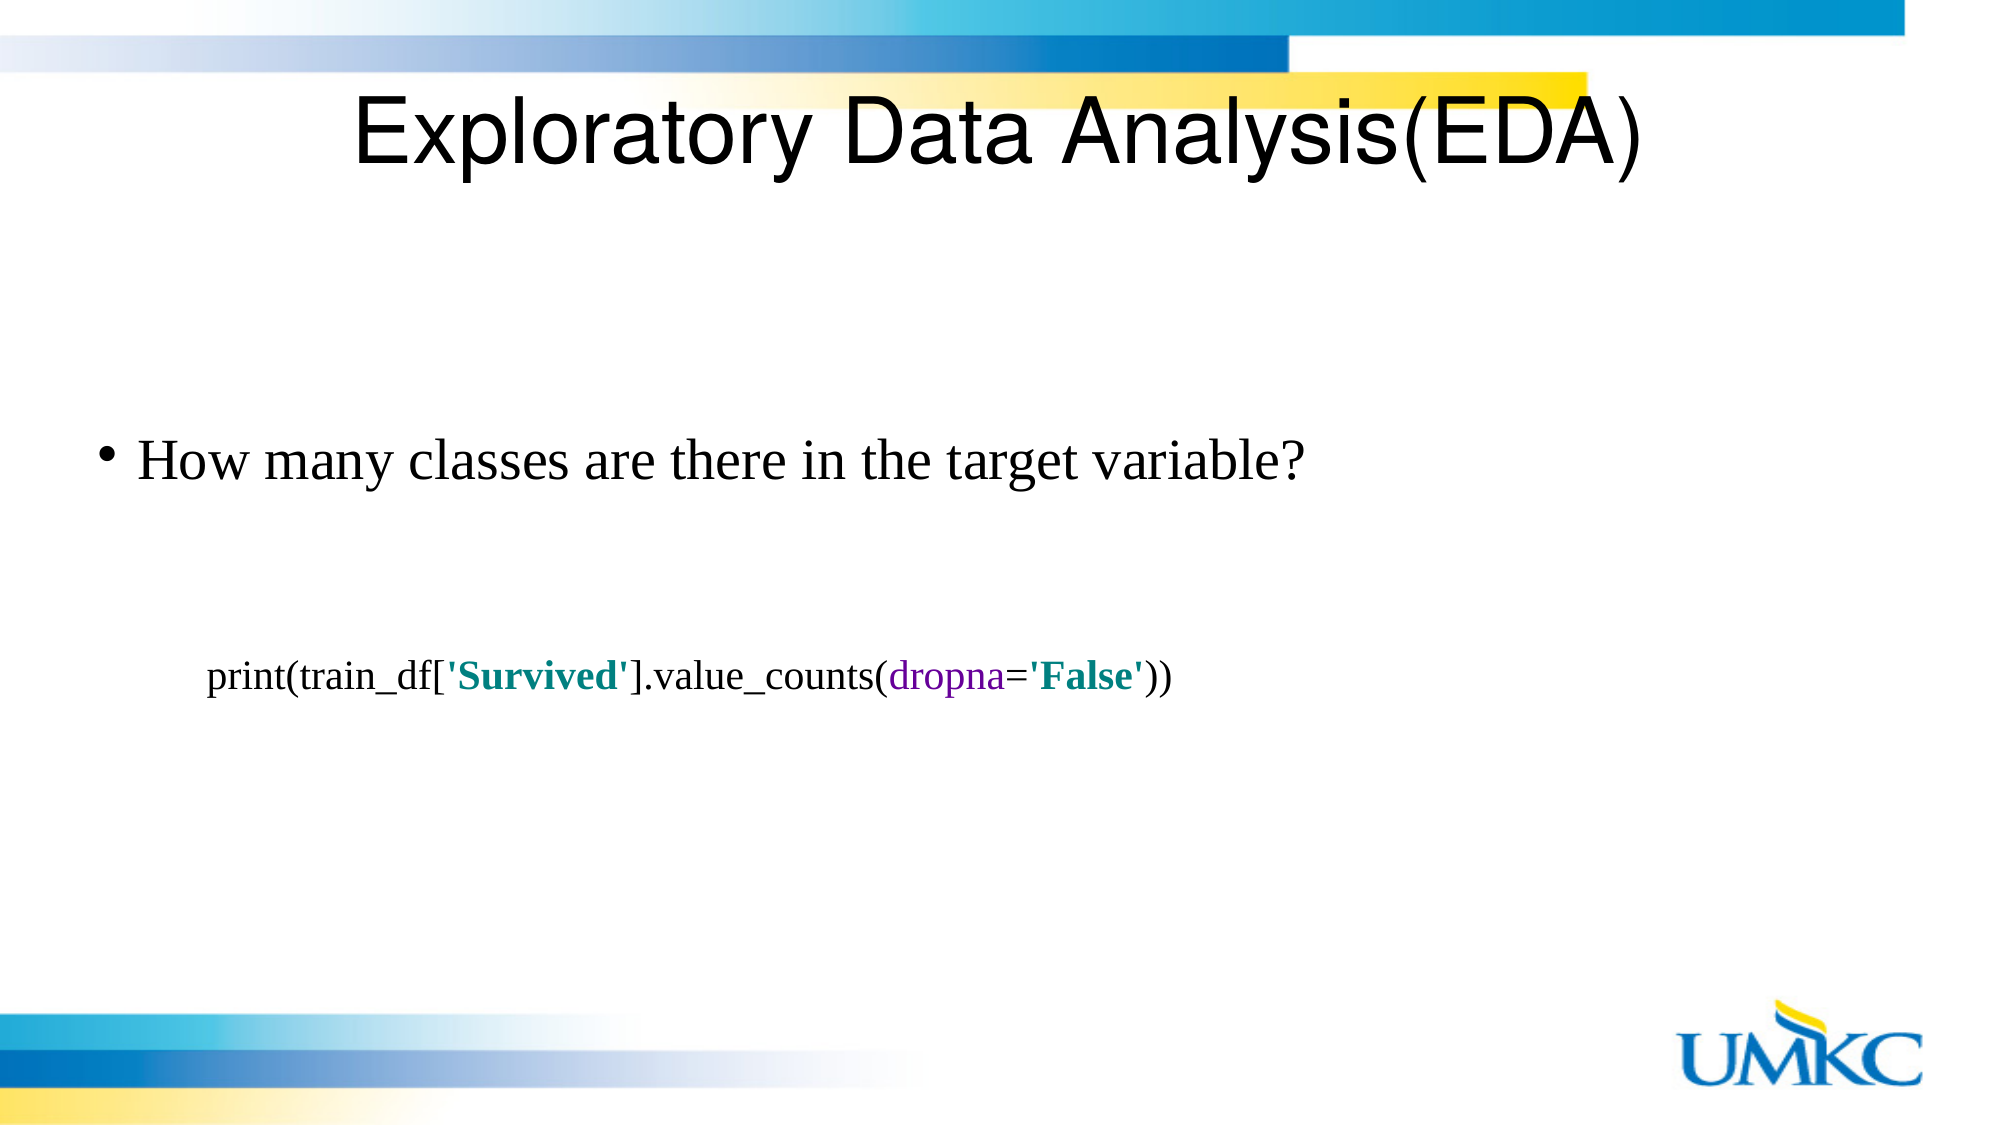

# Exploratory Data Analysis(EDA)
How many classes are there in the target variable?

print(train_df['Survived'].value_counts(dropna='False'))